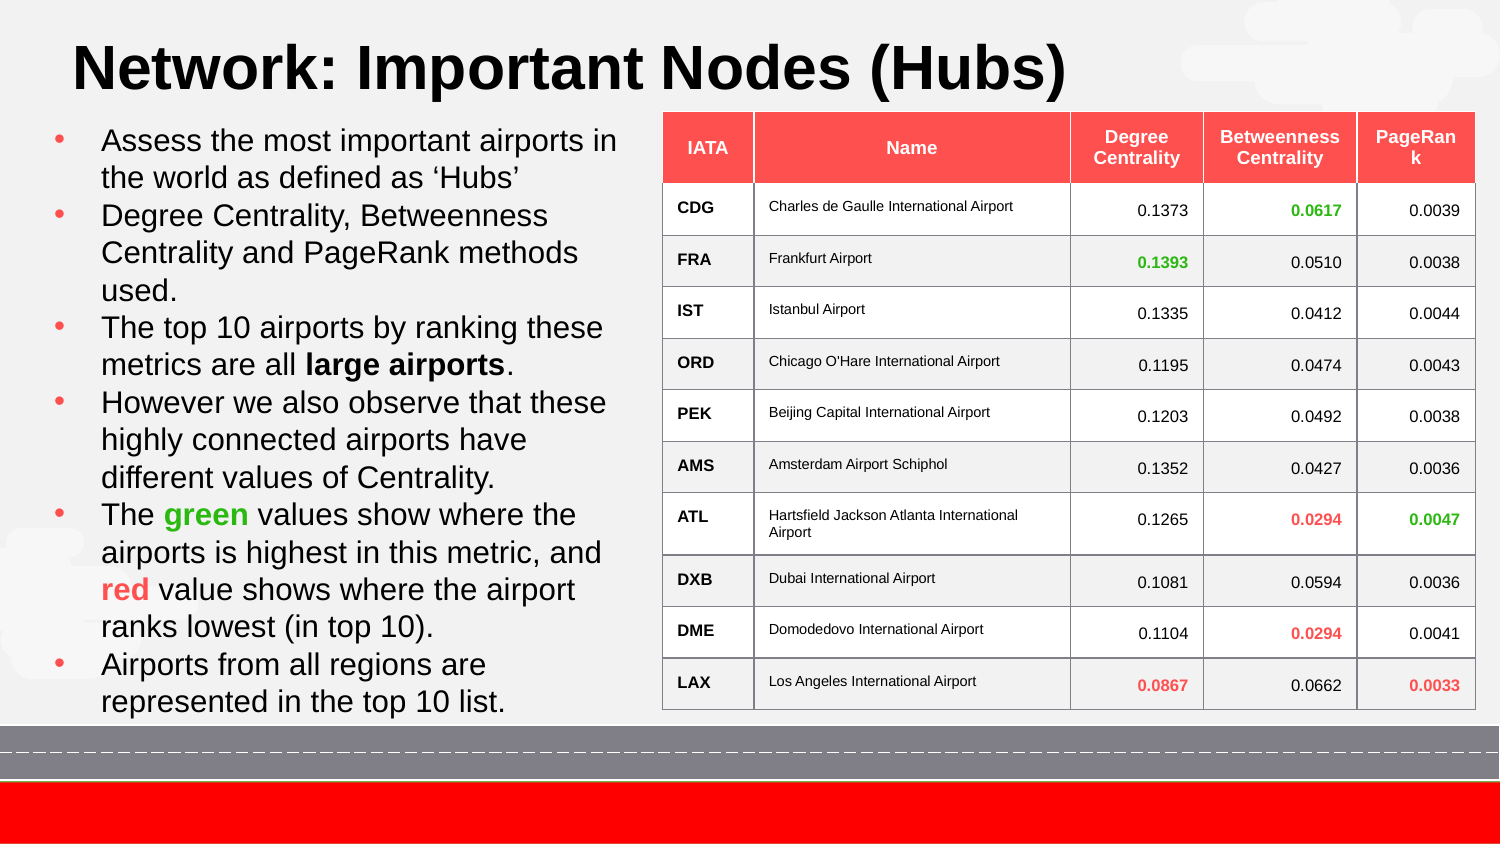

# Network: Important Nodes (Hubs)
Assess the most important airports in the world as defined as ‘Hubs’
Degree Centrality, Betweenness Centrality and PageRank methods used.
The top 10 airports by ranking these metrics are all large airports.
However we also observe that these highly connected airports have different values of Centrality.
The green values show where the airports is highest in this metric, and red value shows where the airport ranks lowest (in top 10).
Airports from all regions are represented in the top 10 list.

| IATA | Name | Degree Centrality | Betweenness Centrality | PageRank |
| --- | --- | --- | --- | --- |
| CDG | Charles de Gaulle International Airport | 0.1373 | 0.0617 | 0.0039 |
| FRA | Frankfurt Airport | 0.1393 | 0.0510 | 0.0038 |
| IST | Istanbul Airport | 0.1335 | 0.0412 | 0.0044 |
| ORD | Chicago O'Hare International Airport | 0.1195 | 0.0474 | 0.0043 |
| PEK | Beijing Capital International Airport | 0.1203 | 0.0492 | 0.0038 |
| AMS | Amsterdam Airport Schiphol | 0.1352 | 0.0427 | 0.0036 |
| ATL | Hartsfield Jackson Atlanta International Airport | 0.1265 | 0.0294 | 0.0047 |
| DXB | Dubai International Airport | 0.1081 | 0.0594 | 0.0036 |
| DME | Domodedovo International Airport | 0.1104 | 0.0294 | 0.0041 |
| LAX | Los Angeles International Airport | 0.0867 | 0.0662 | 0.0033 |